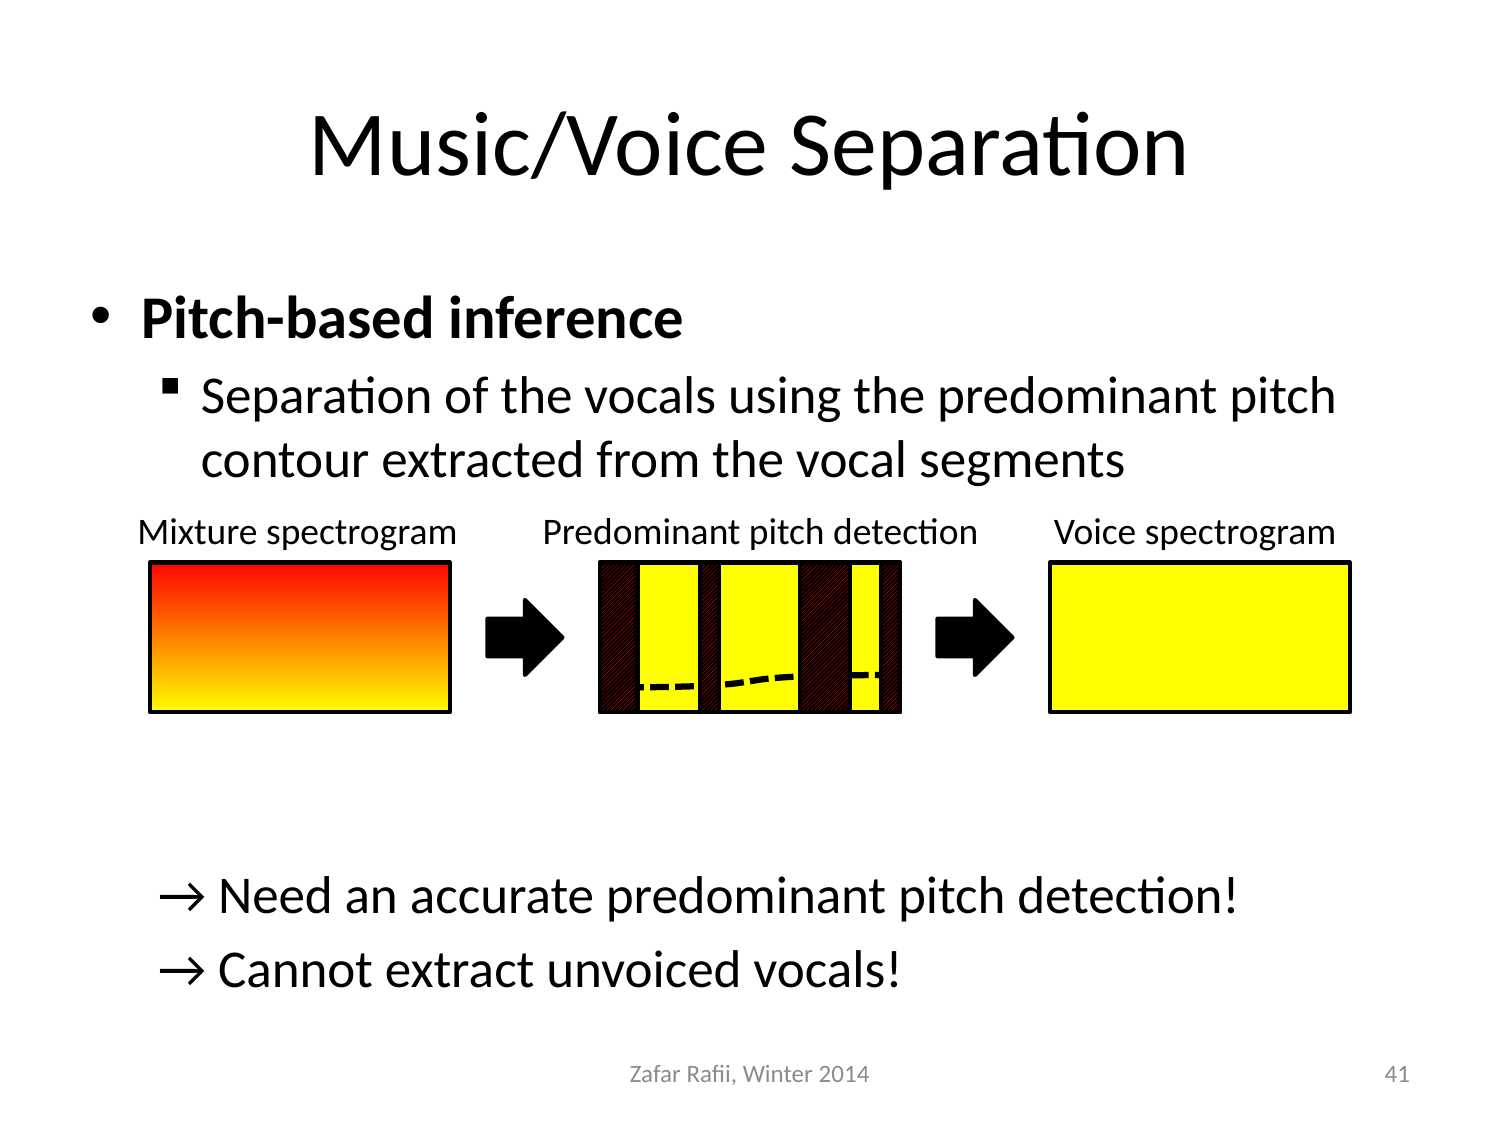

# Music/Voice Separation
Pitch-based inference
Separation of the vocals using the predominant pitch contour extracted from the vocal segments

→ Need an accurate predominant pitch detection!
→ Cannot extract unvoiced vocals!
Mixture spectrogram

Predominant pitch detection

Voice spectrogram

Zafar Rafii, Winter 2014
41